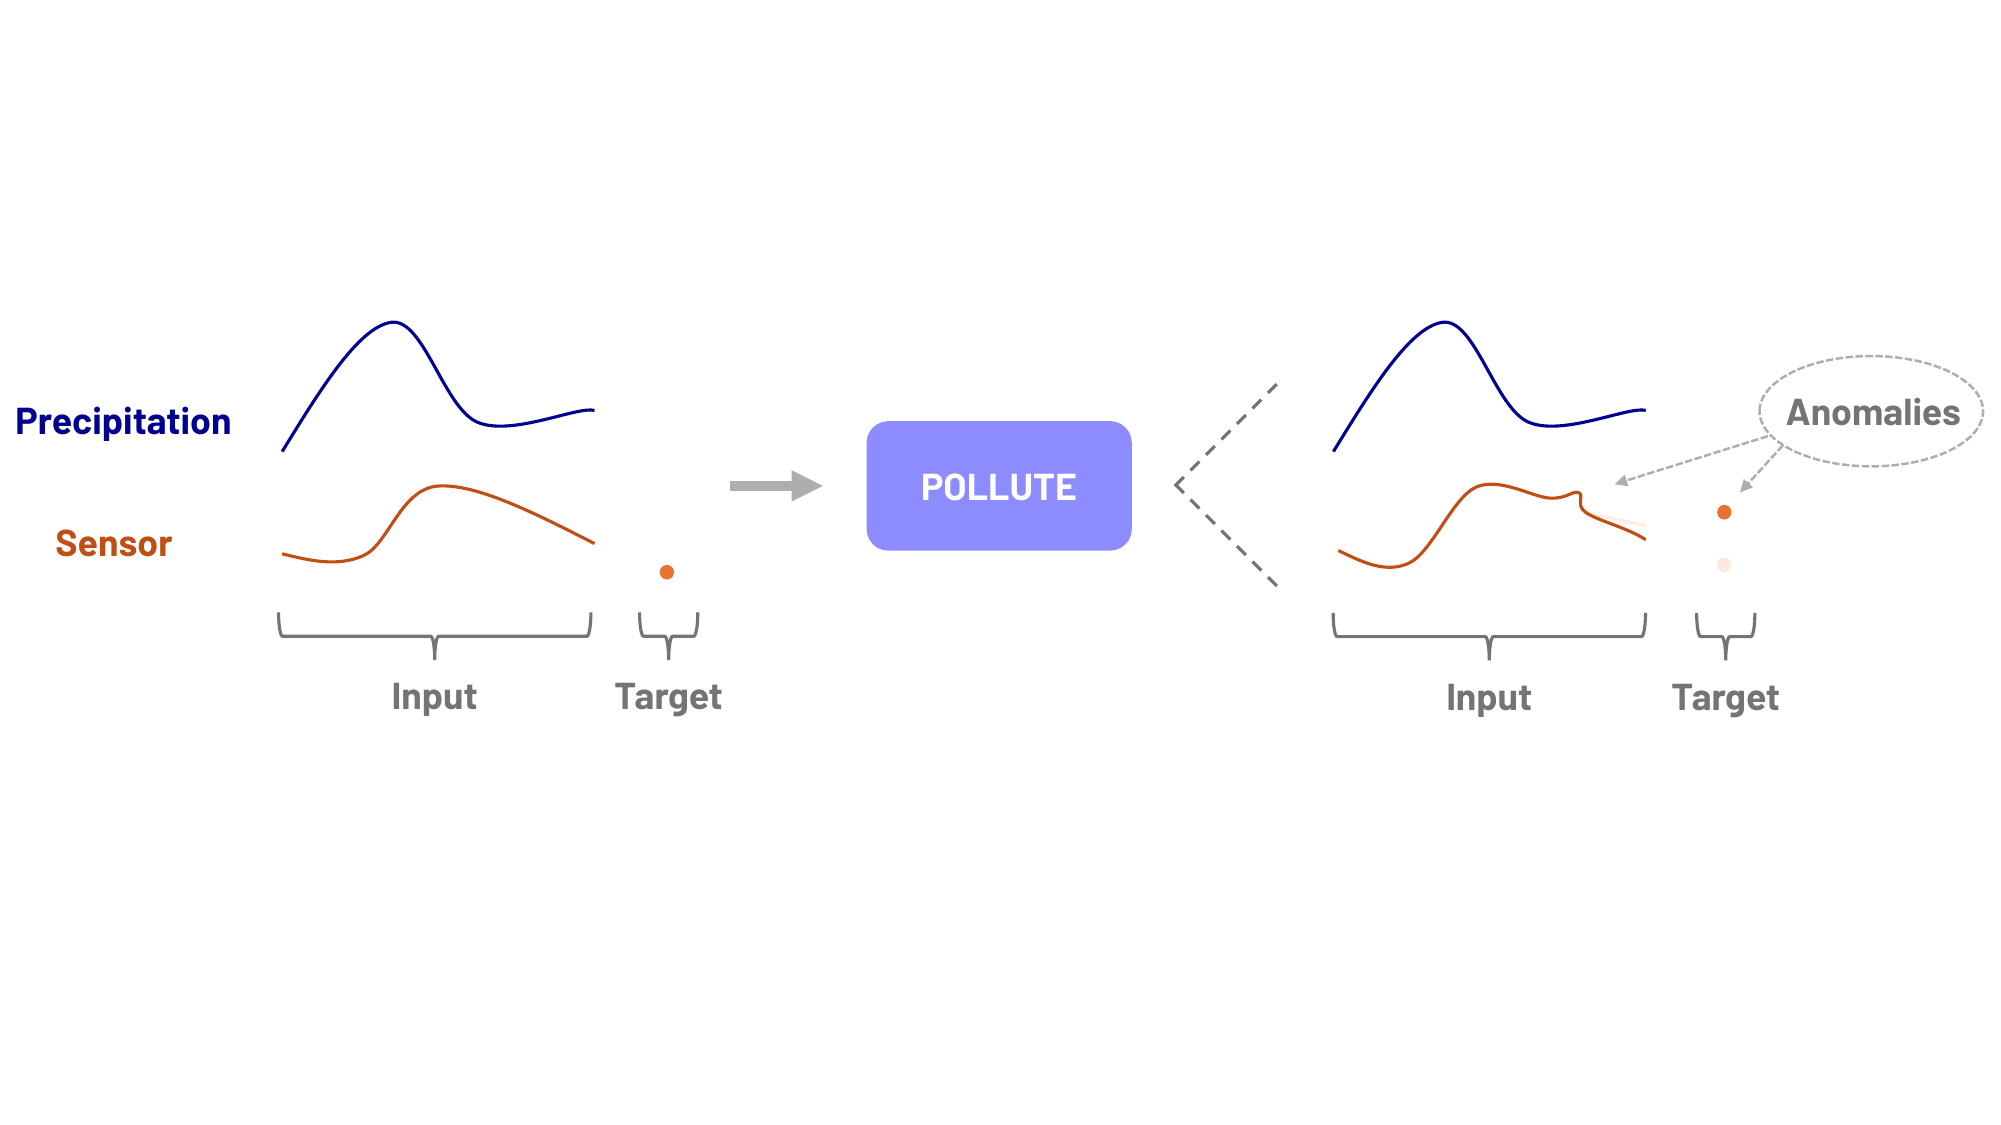

Anomalies
Precipitation
POLLUTE

Sensor

Target
Input
Target
Input